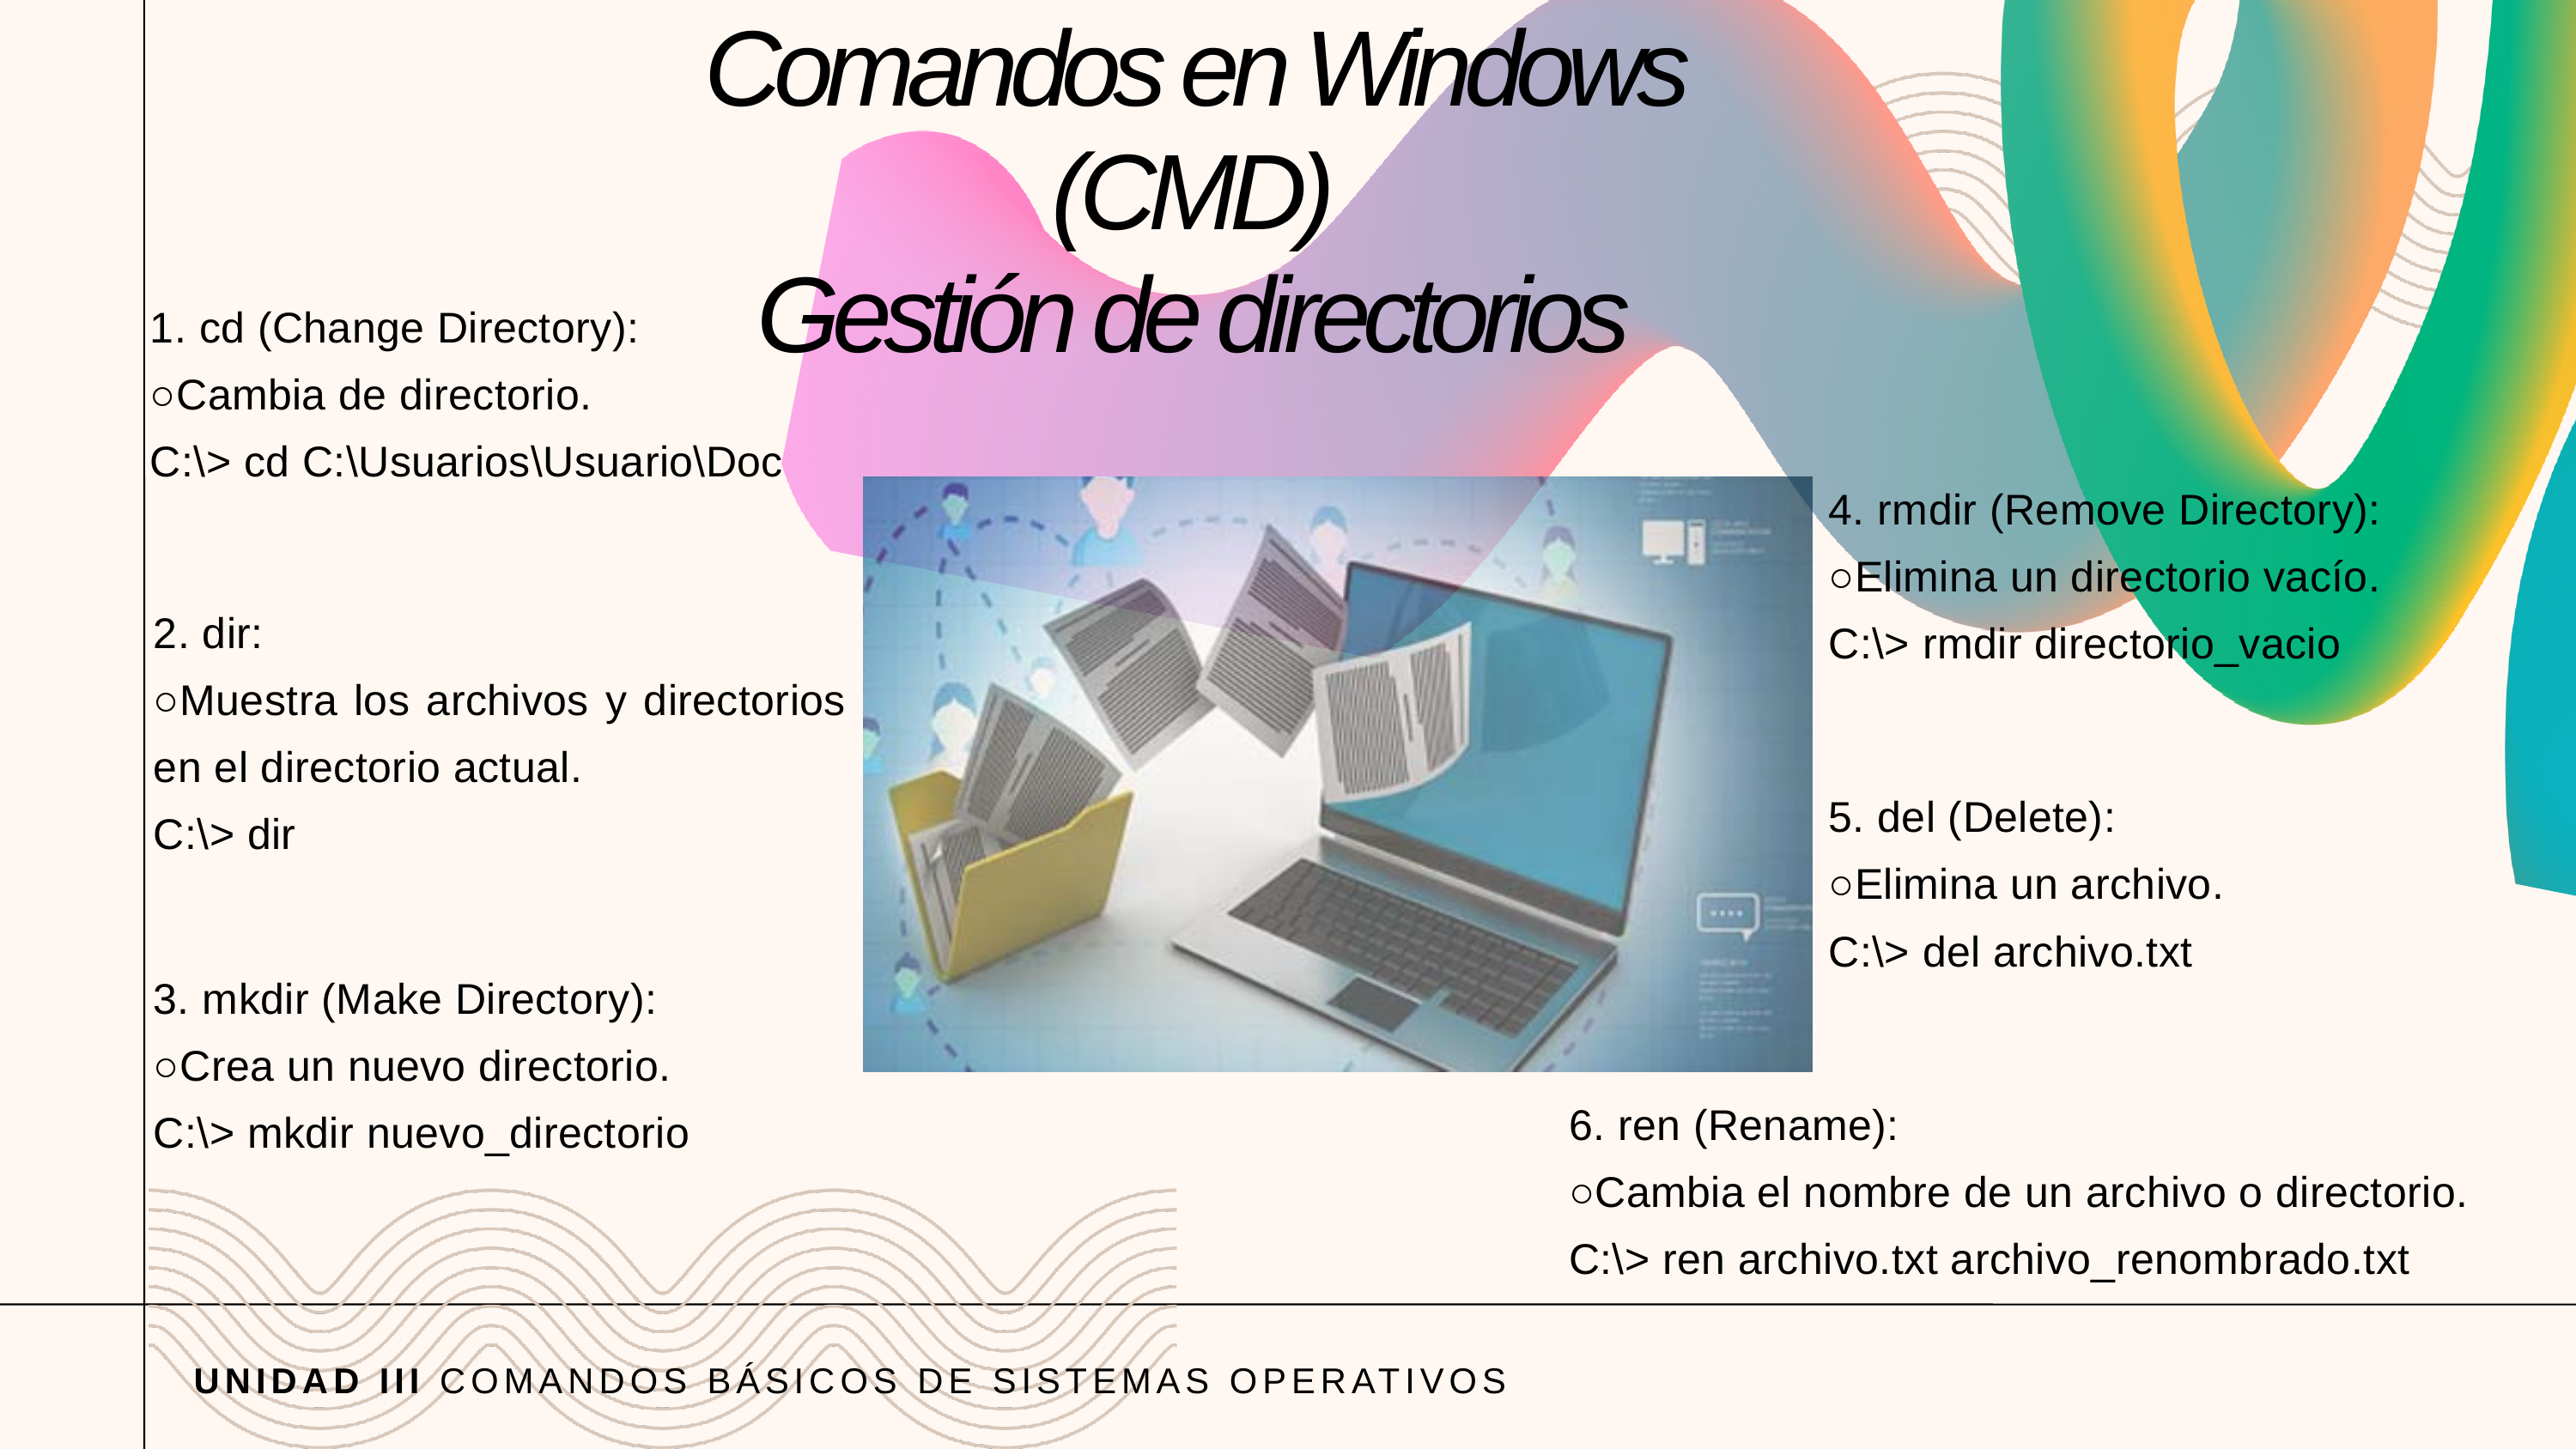

Comandos en Windows (CMD)
Gestión de directorios

1. cd (Change Directory):
○Cambia de directorio.
C:\> cd C:\Usuarios\Usuario\Documentos
4. rmdir (Remove Directory):
○Elimina un directorio vacío.
C:\> rmdir directorio_vacio

2. dir:
○Muestra los archivos y directorios en el directorio actual.
C:\> dir
5. del (Delete):
○Elimina un archivo.
C:\> del archivo.txt
3. mkdir (Make Directory):
○Crea un nuevo directorio.
C:\> mkdir nuevo_directorio
6. ren (Rename):
○Cambia el nombre de un archivo o directorio.
C:\> ren archivo.txt archivo_renombrado.txt

UNIDAD III COMANDOS BÁSICOS DE SISTEMAS OPERATIVOS